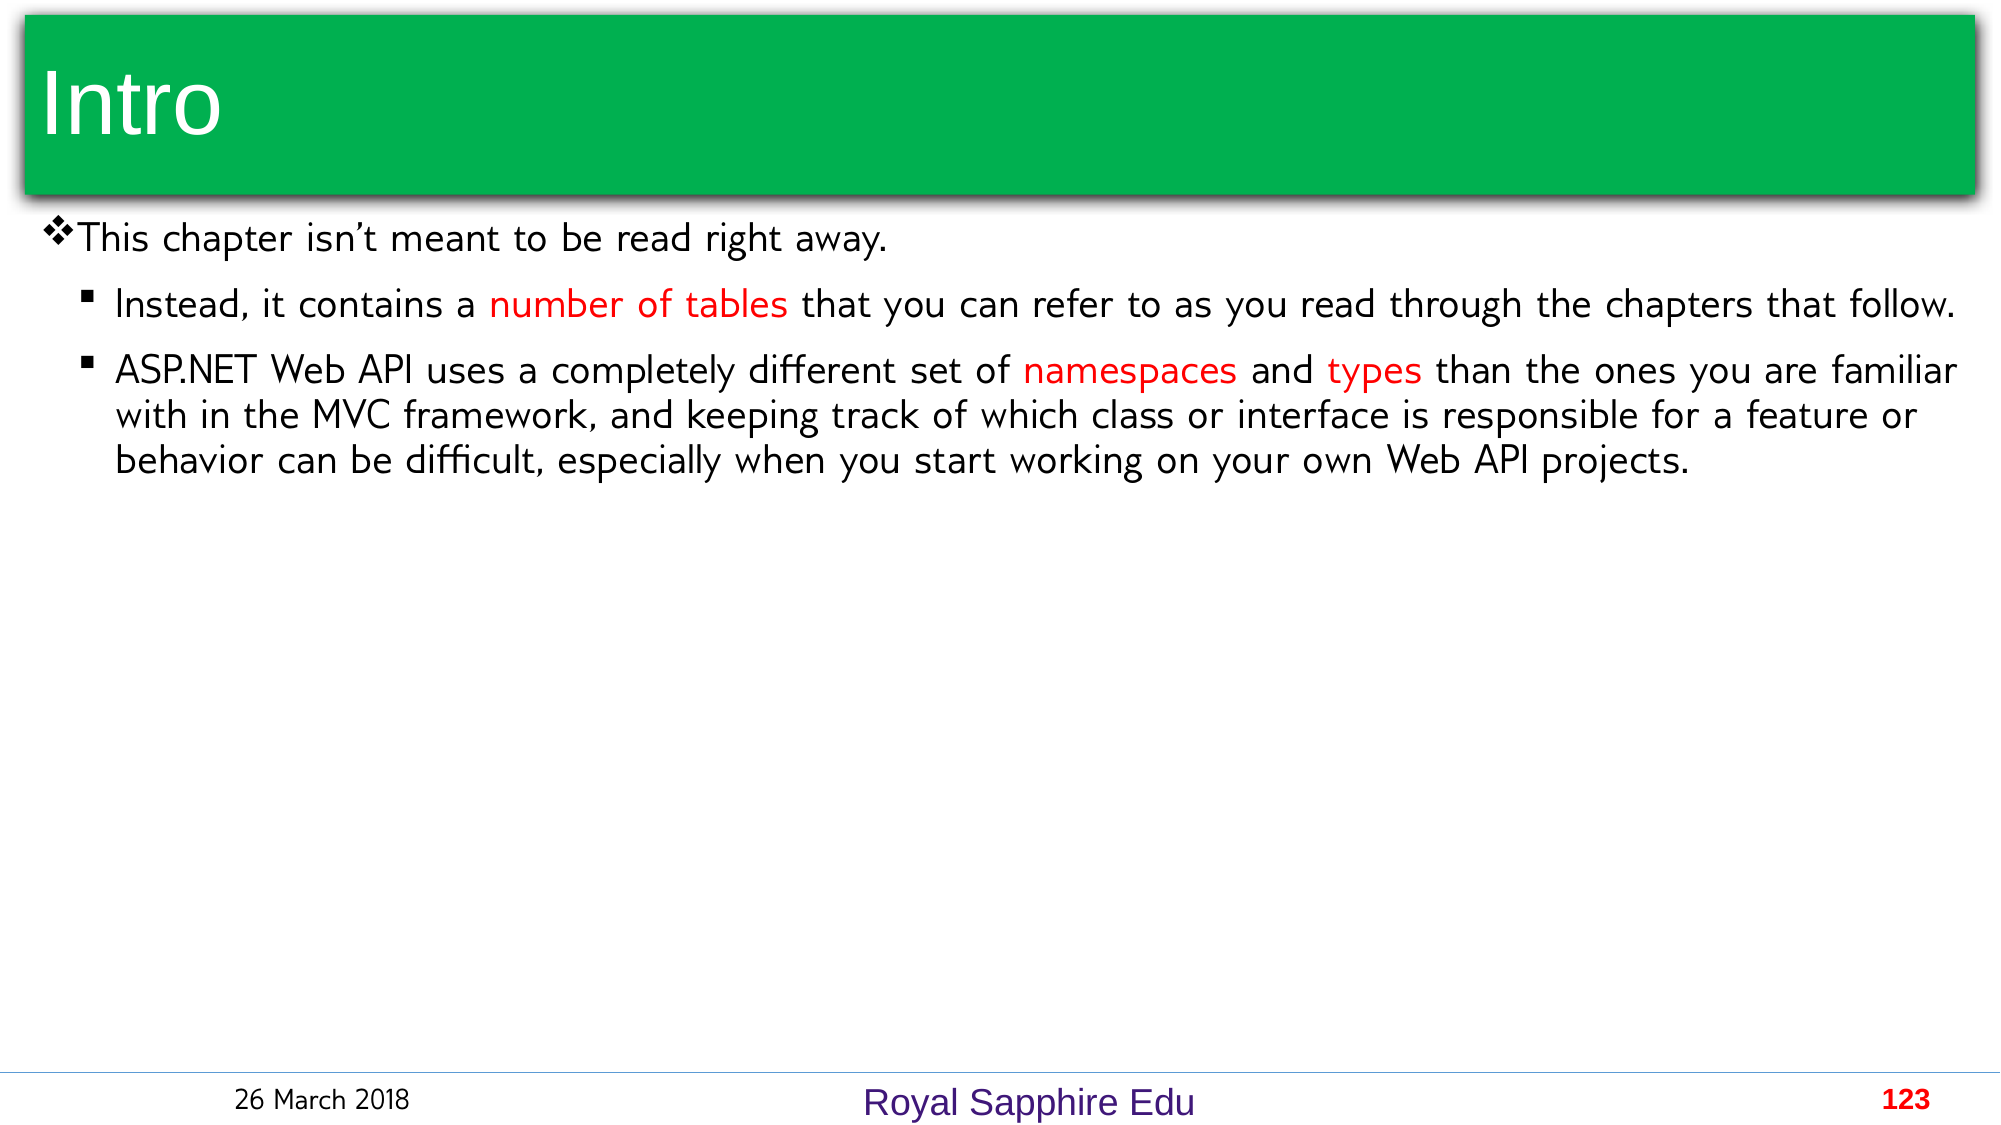

# Intro
This chapter isn’t meant to be read right away.
Instead, it contains a number of tables that you can refer to as you read through the chapters that follow.
ASP.NET Web API uses a completely different set of namespaces and types than the ones you are familiar with in the MVC framework, and keeping track of which class or interface is responsible for a feature or behavior can be difficult, especially when you start working on your own Web API projects.
26 March 2018
123